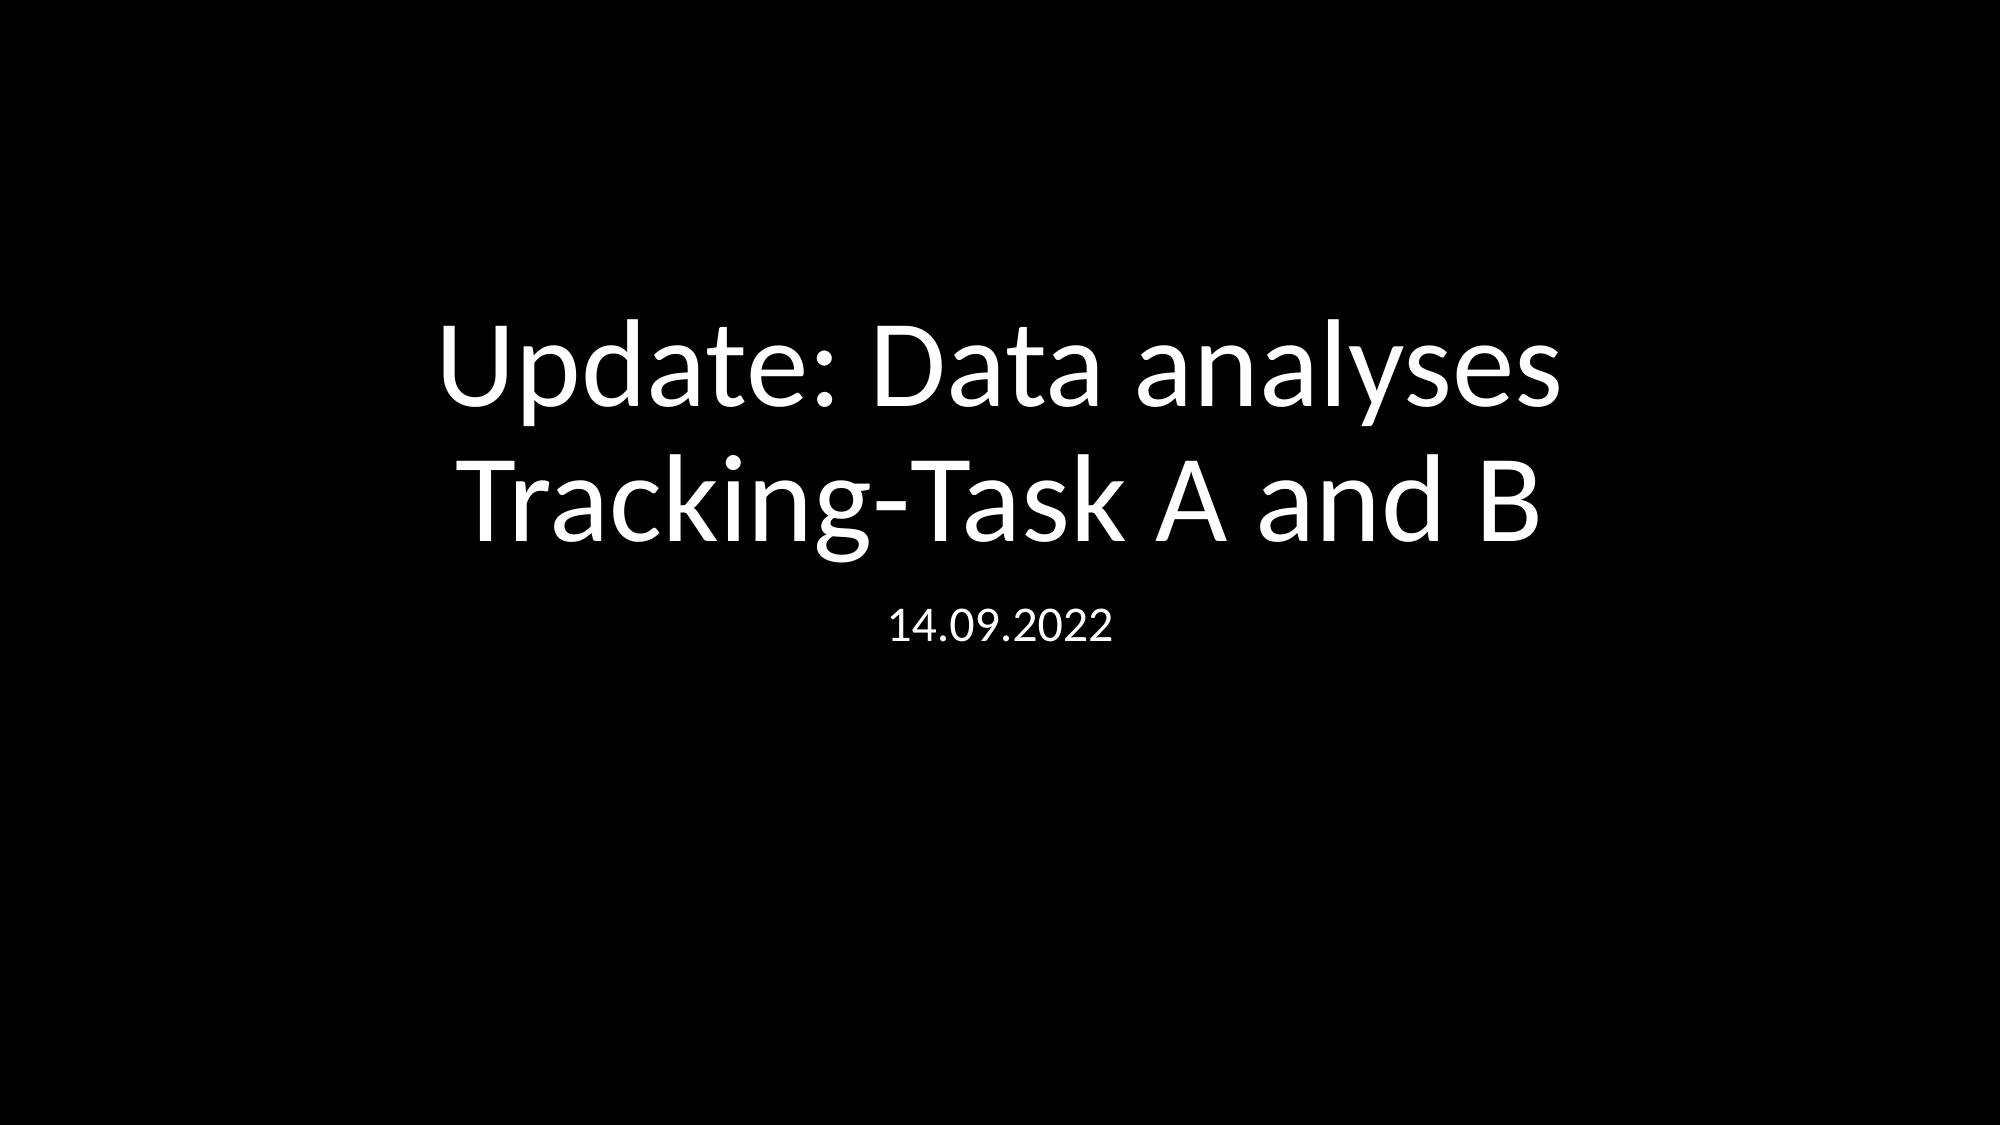

# Update: Data analyses Tracking-Task A and B
14.09.2022